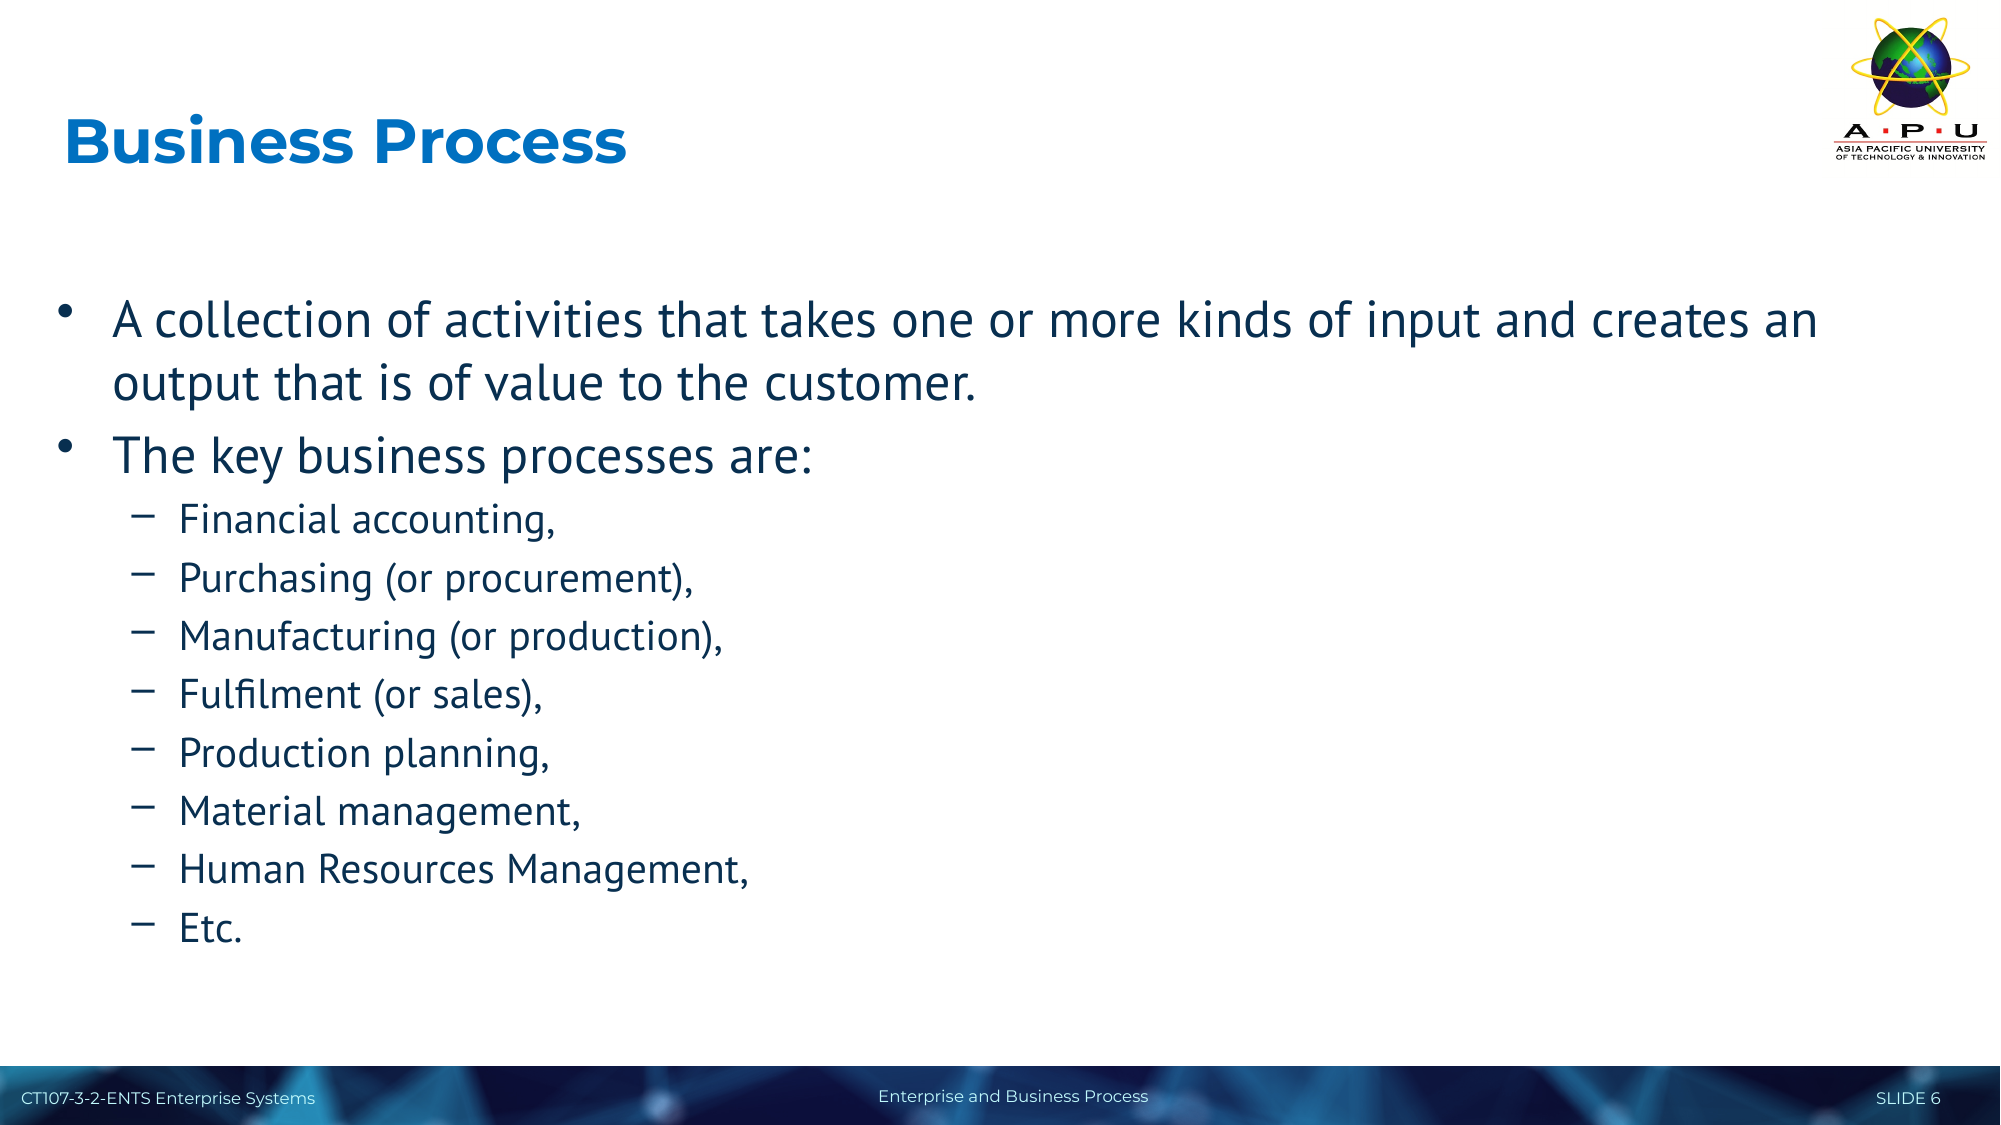

# Business Process
A collection of activities that takes one or more kinds of input and creates an output that is of value to the customer.
The key business processes are:
Financial accounting,
Purchasing (or procurement),
Manufacturing (or production),
Fulfilment (or sales),
Production planning,
Material management,
Human Resources Management,
Etc.